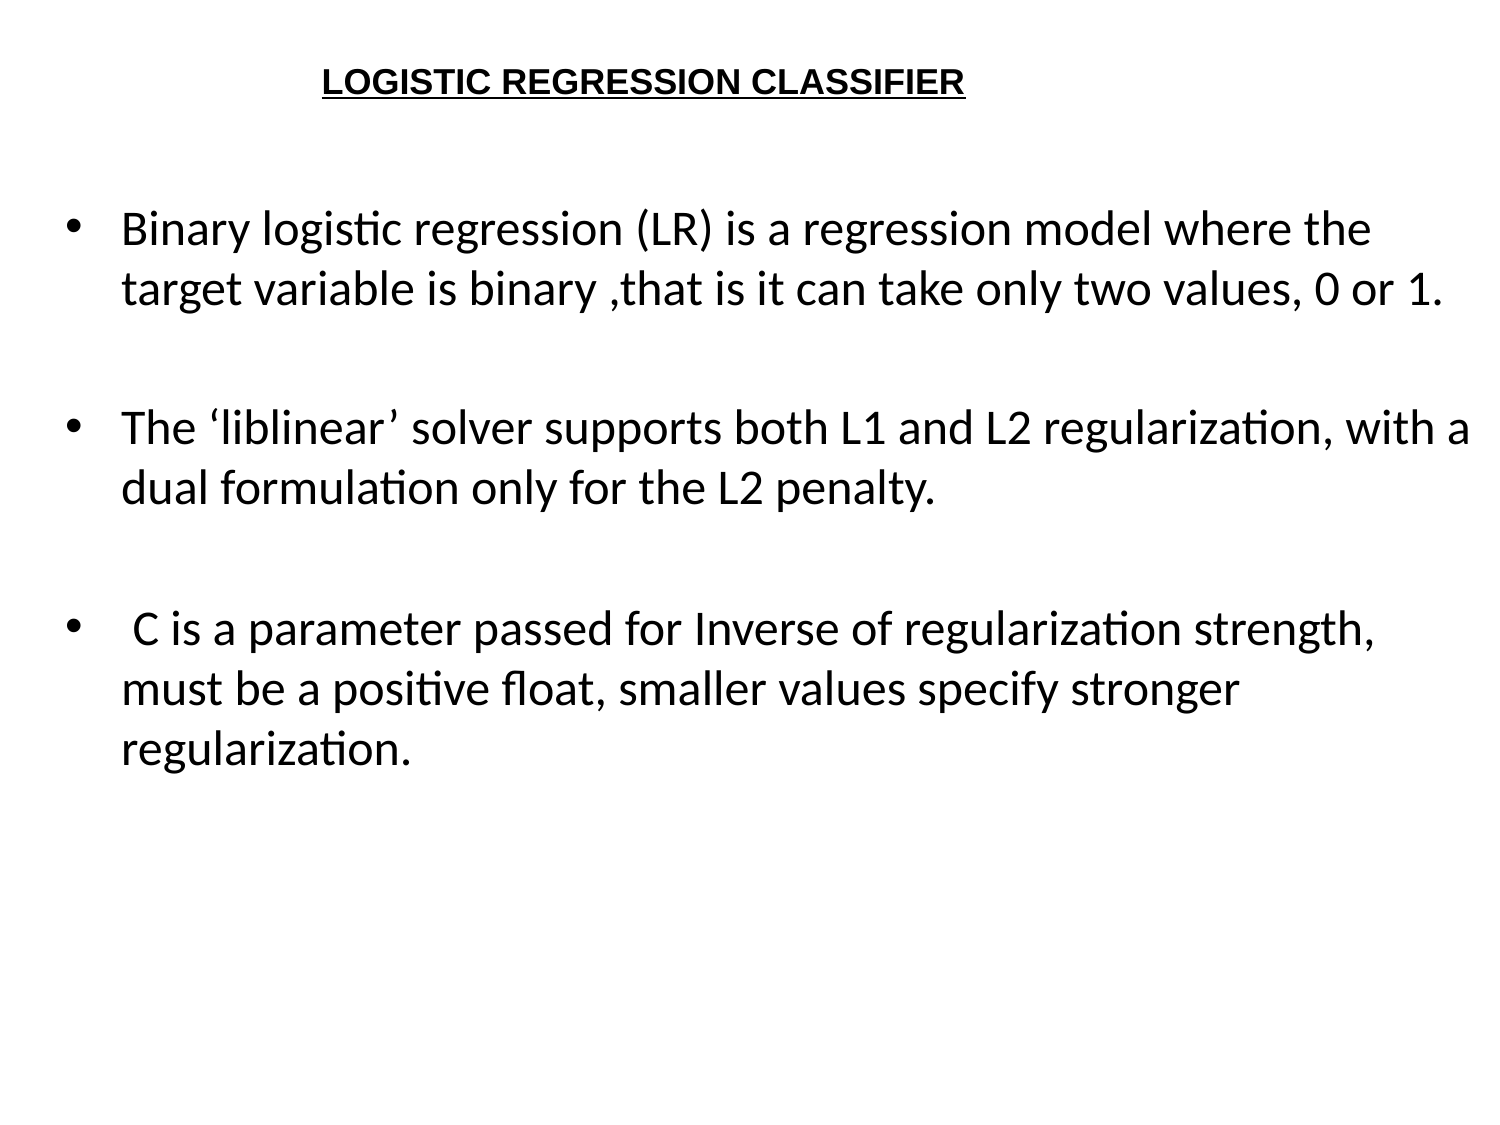

# LOGISTIC REGRESSION CLASSIFIER
Binary logistic regression (LR) is a regression model where the target variable is binary ,that is it can take only two values, 0 or 1.

The ‘liblinear’ solver supports both L1 and L2 regularization, with a dual formulation only for the L2 penalty.

 C is a parameter passed for Inverse of regularization strength, must be a positive float, smaller values specify stronger regularization.